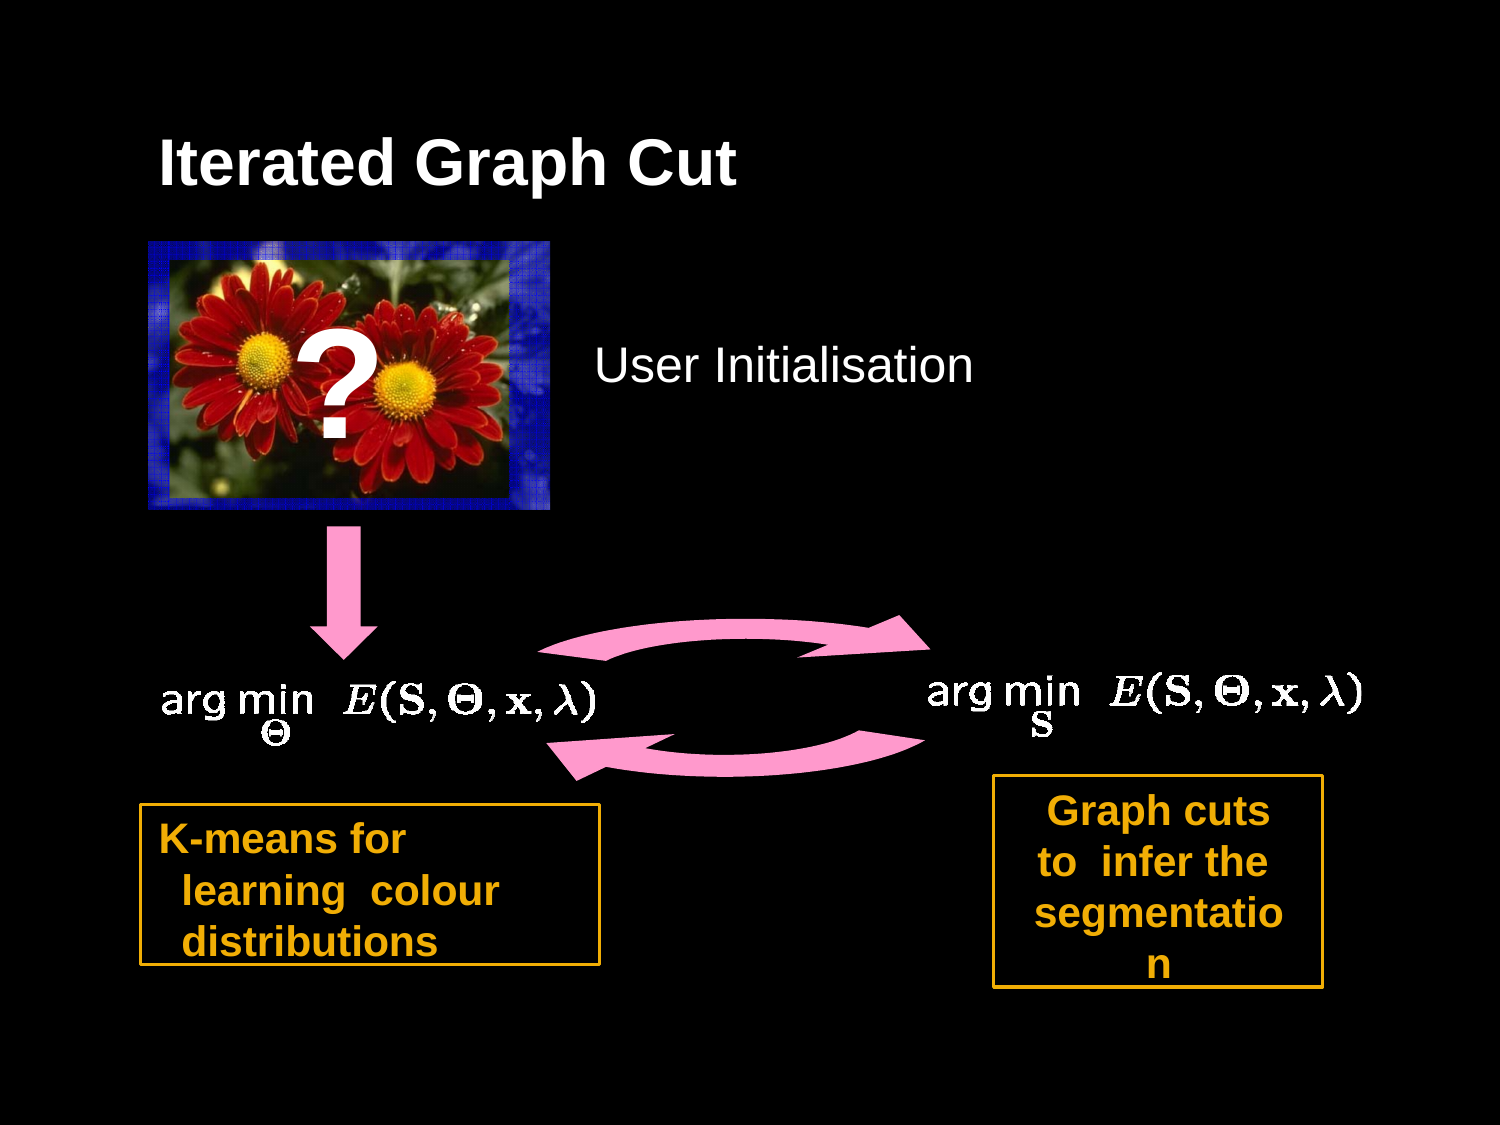

# Iterated Graph Cut

?
User Initialisation

Graph cuts to  infer the  segmentation
K-means for learning  colour distributions